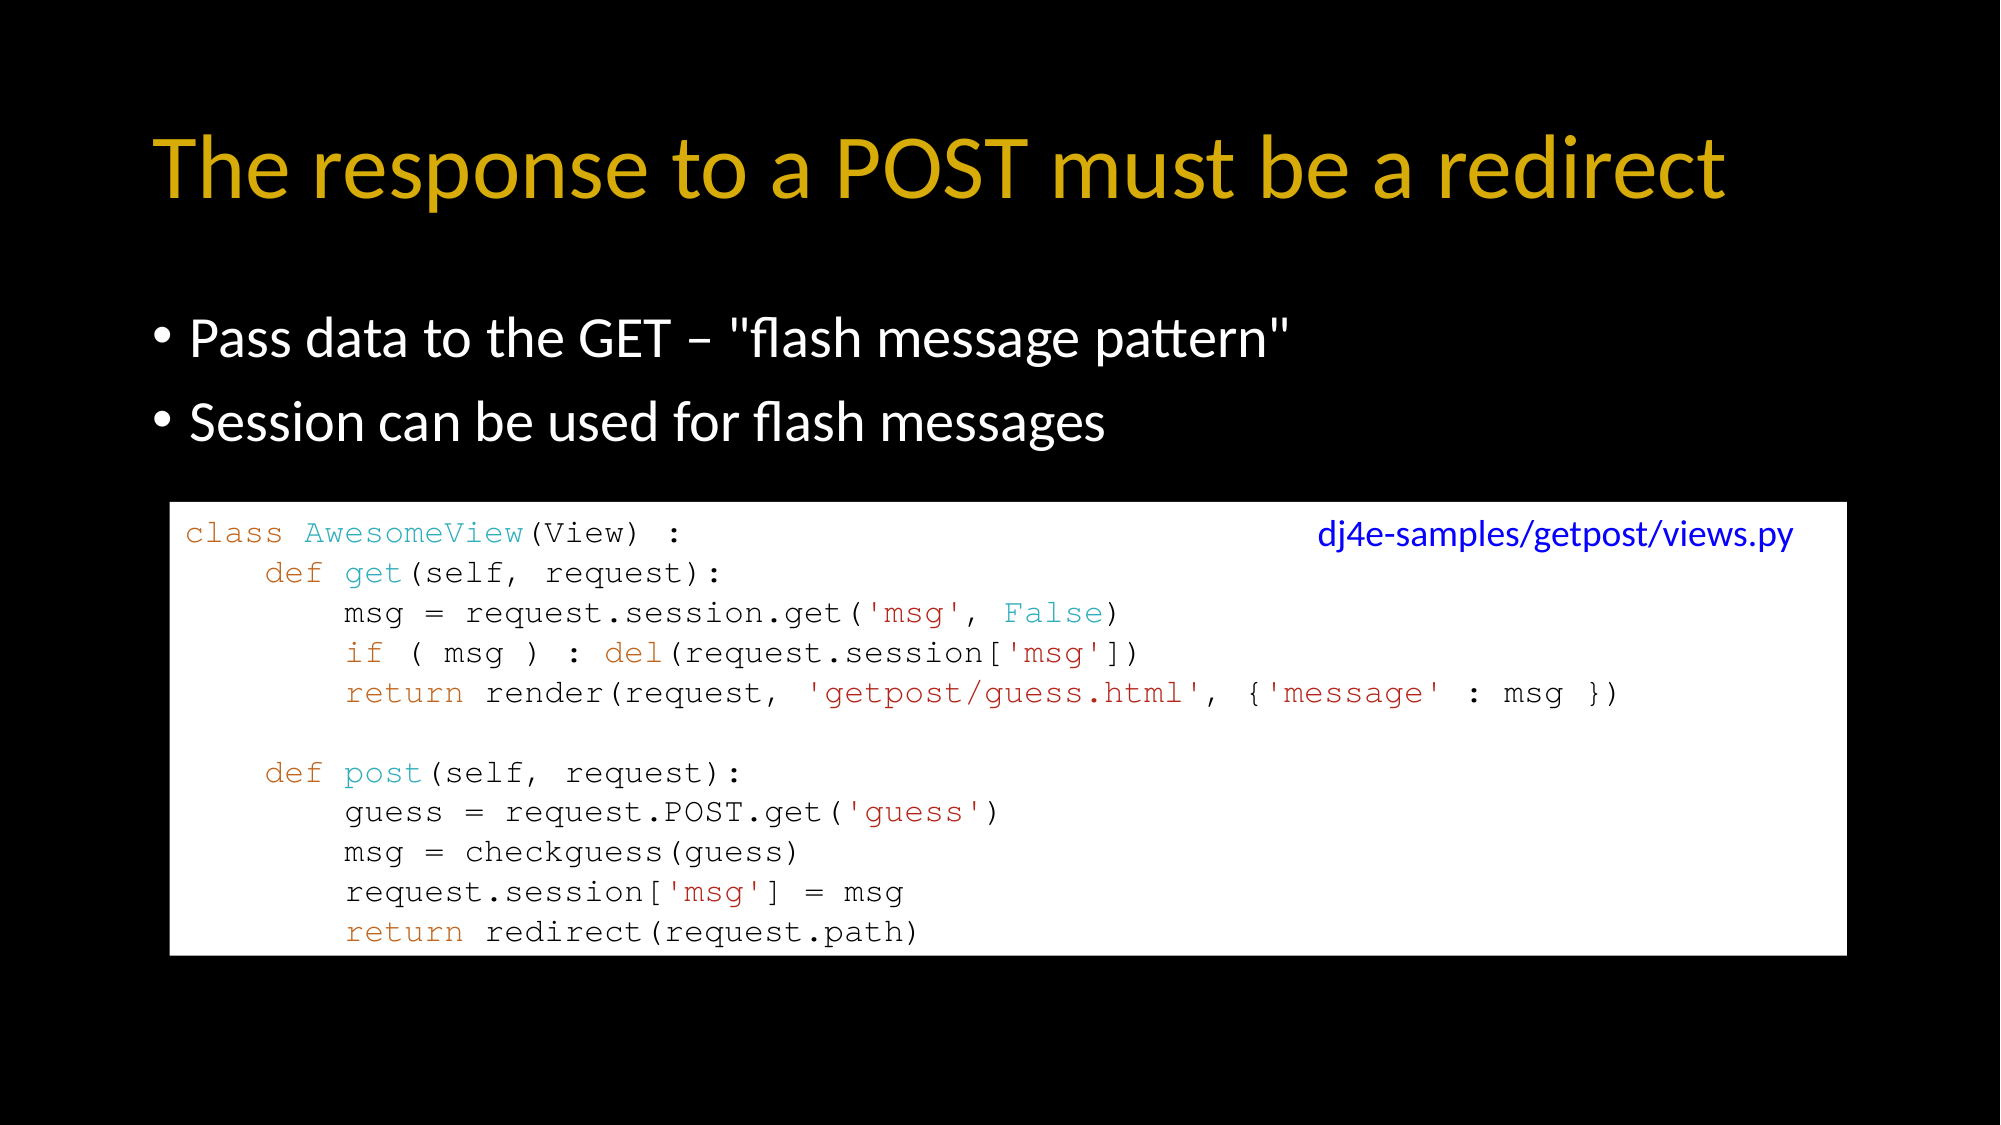

# The response to a POST must be a redirect
Pass data to the GET – "flash message pattern"
Session can be used for flash messages
class AwesomeView(View) :
    def get(self, request):
        msg = request.session.get('msg', False)
        if ( msg ) : del(request.session['msg'])
        return render(request, 'getpost/guess.html', {'message' : msg })

    def post(self, request):
        guess = request.POST.get('guess')
        msg = checkguess(guess)
        request.session['msg'] = msg
        return redirect(request.path)
dj4e-samples/getpost/views.py